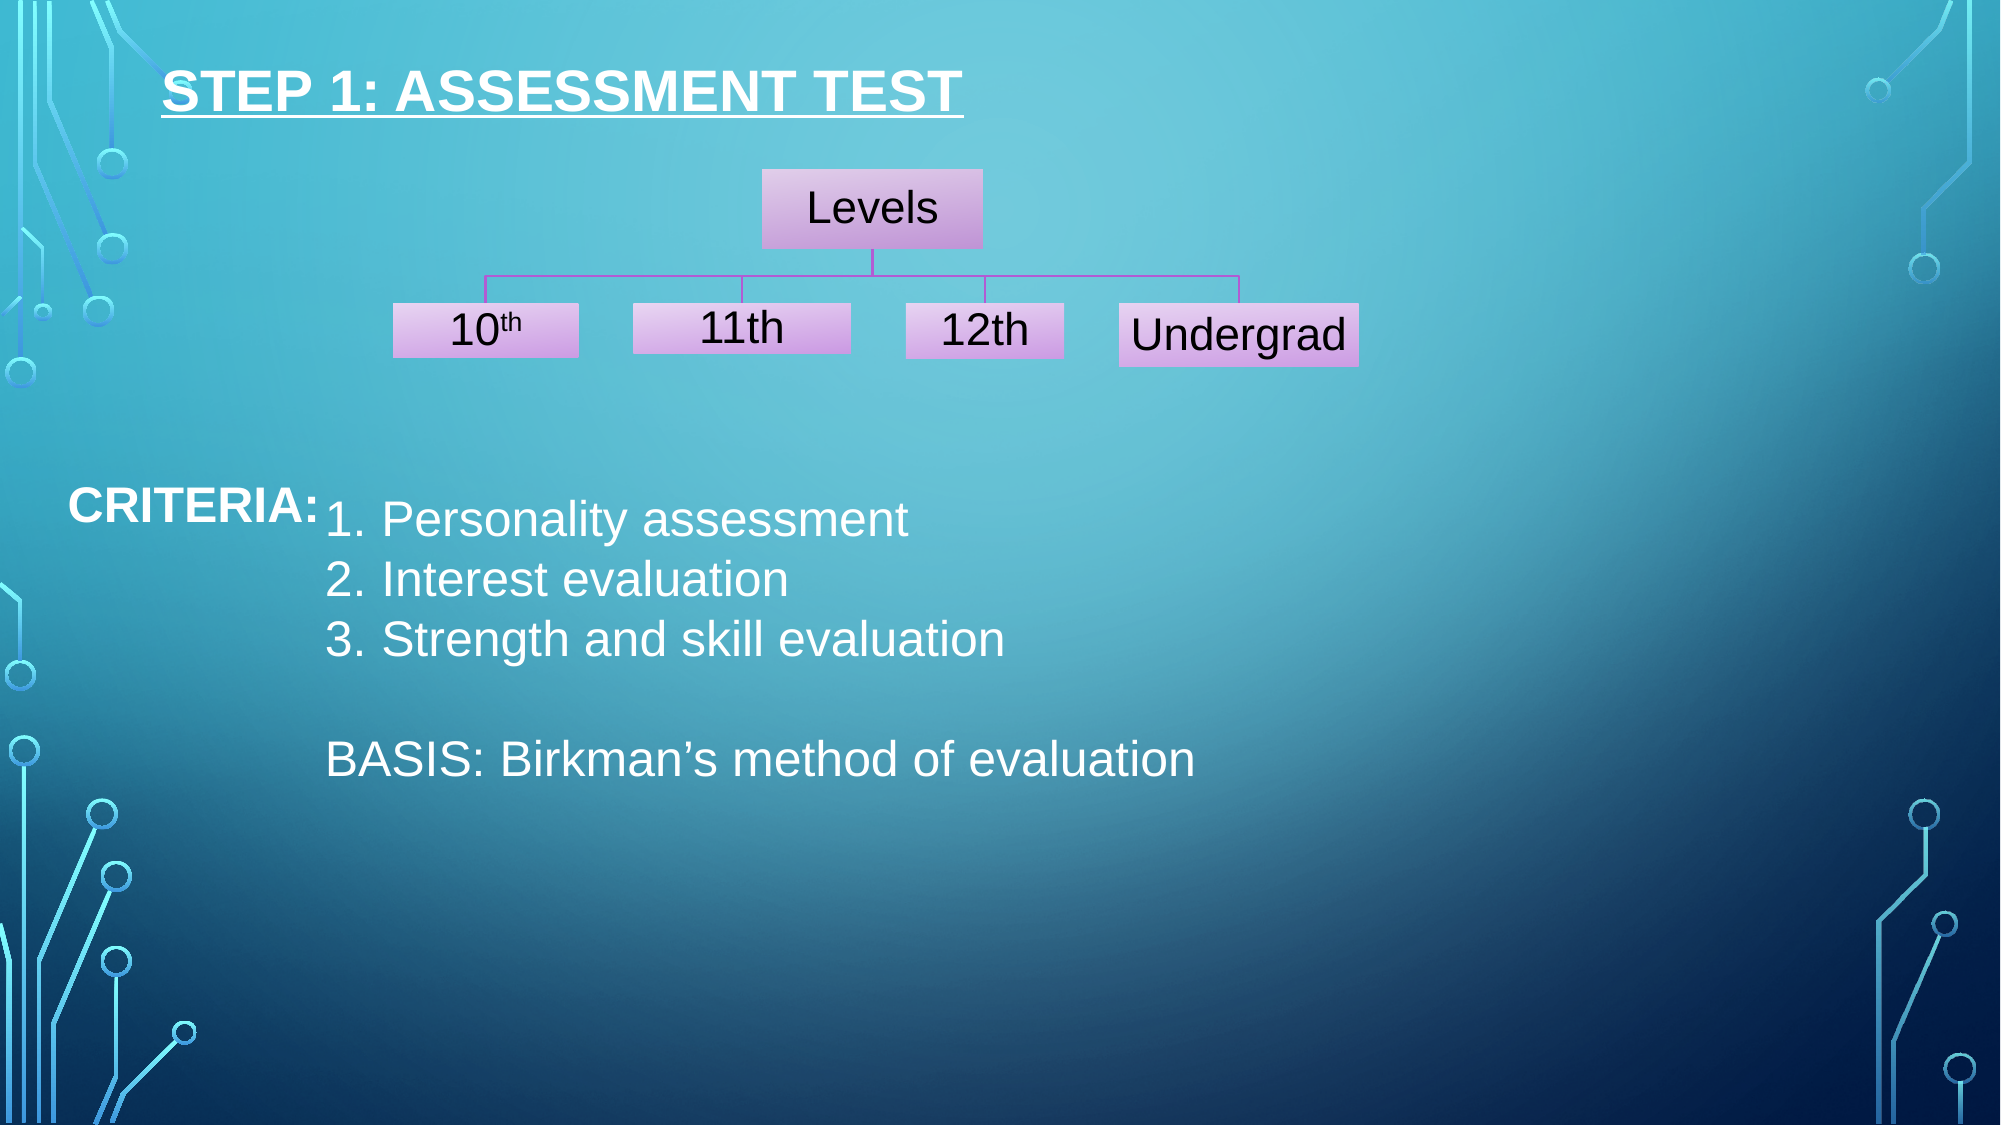

# STEP 1: assessment test
Levels
10th
11th
12th
Undergrad
CRITERIA:
Personality assessment
Interest evaluation
Strength and skill evaluation

BASIS: Birkman’s method of evaluation